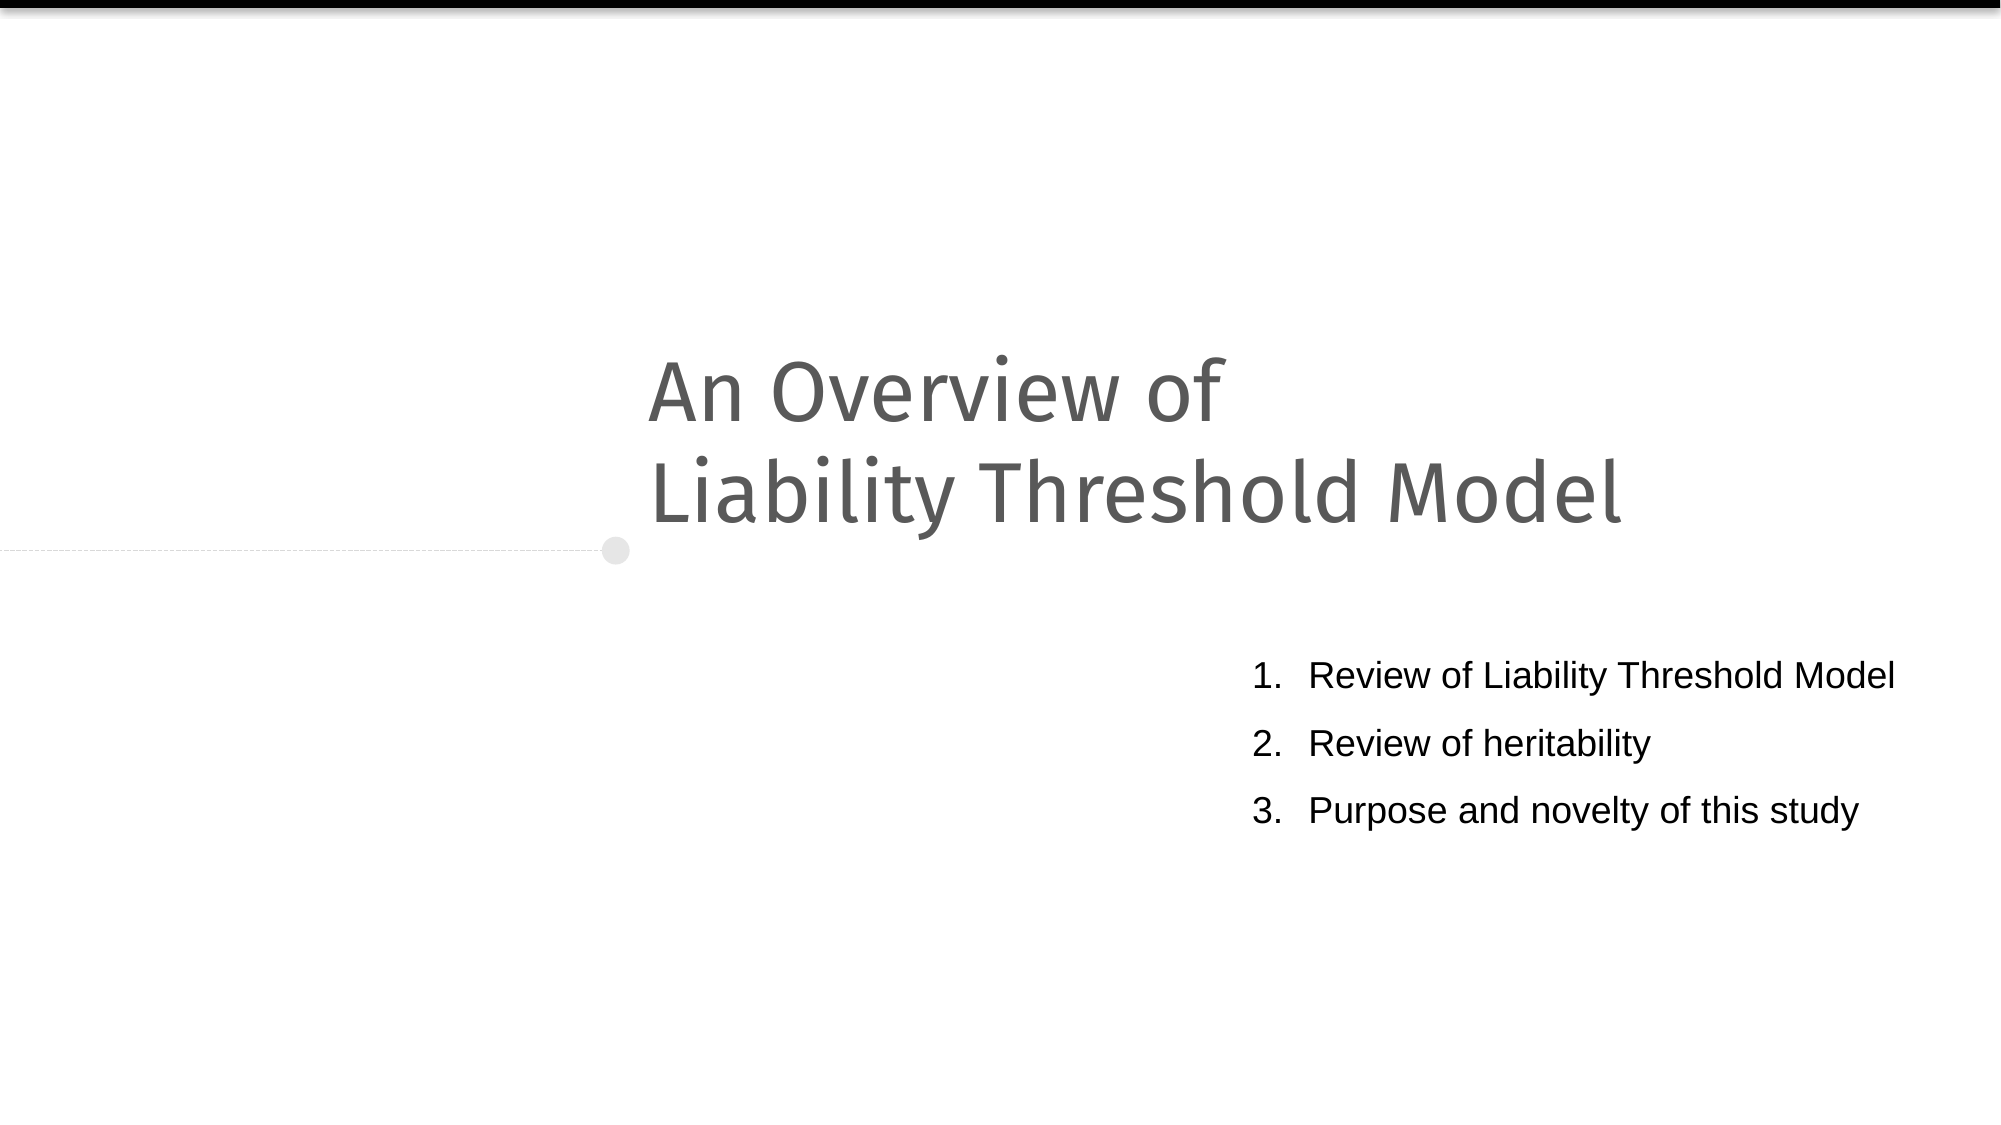

An Overview of
Liability Threshold Model

Review of Liability Threshold Model
Review of heritability
Purpose and novelty of this study